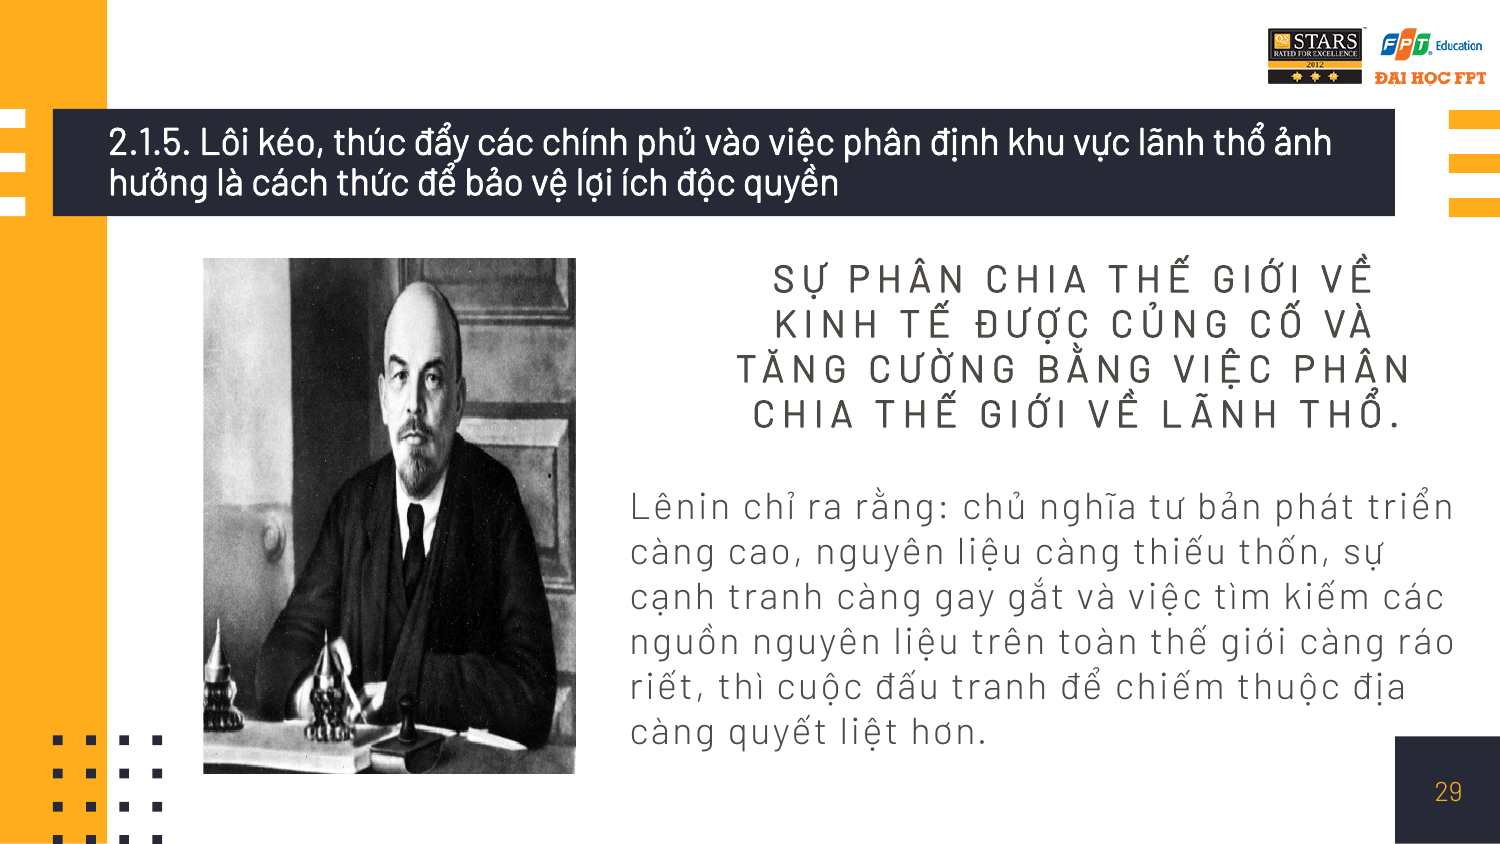

# 2.1.5. Lôi kéo, thúc đẩy các chính phủ vào việc phân định khu vực lãnh thổ ảnh hưởng là cách thức để bảo vệ lợi ích độc quyền

SỰ PHÂN CHIA THẾ GIỚI VỀ KINH TẾ ĐƯỢC CỦNG CỐ VÀ TĂNG CƯỜNG BẰNG VIỆC PHÂN CHIA THẾ GIỚI VỀ LÃNH THỔ.
Lênin chỉ ra rằng: chủ nghĩa tư bản phát triển càng cao, nguyên liệu càng thiếu thốn, sự cạnh tranh càng gay gắt và việc tìm kiếm các nguồn nguyên liệu trên toàn thế giới càng ráo riết, thì cuộc đấu tranh để chiếm thuộc địa càng quyết liệt hơn.
29